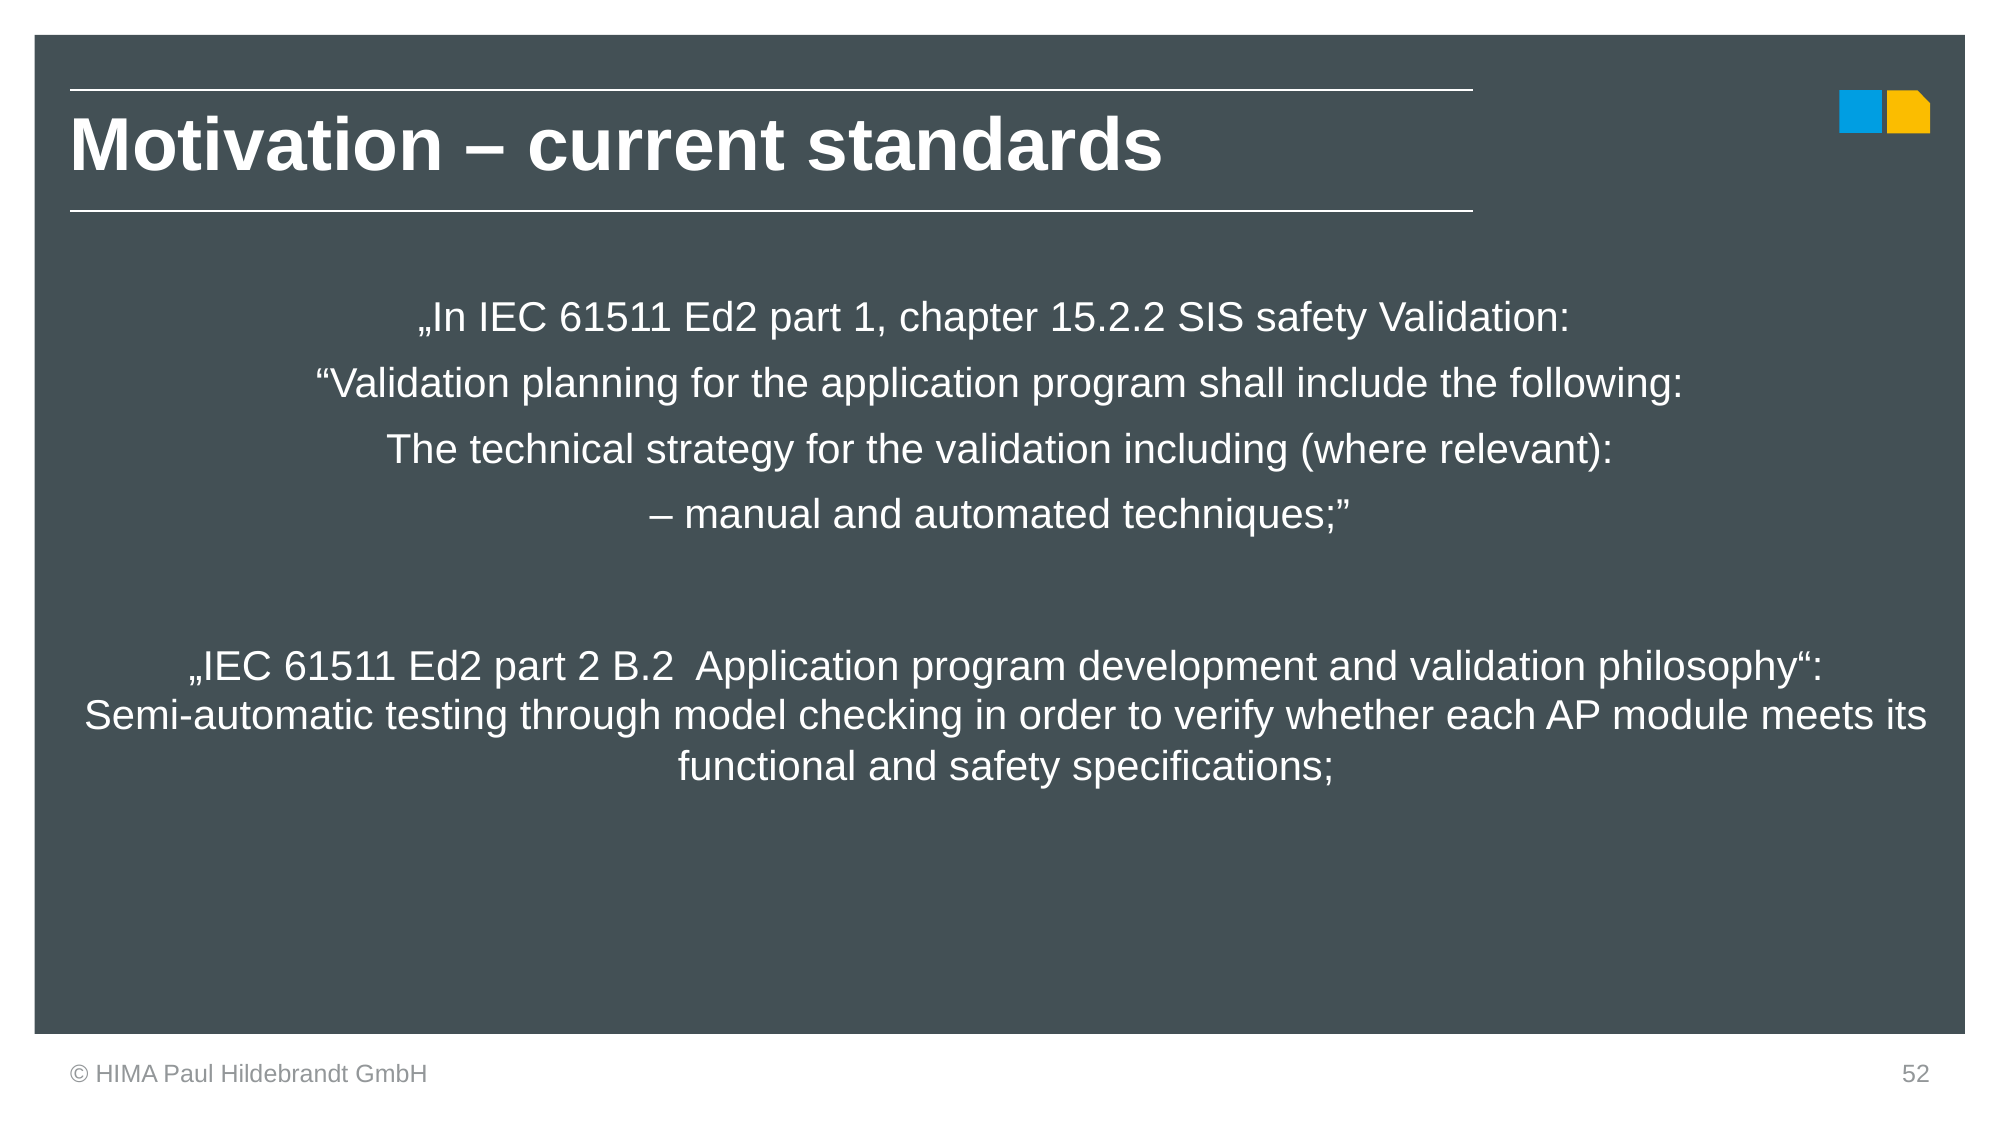

| Motivation – current standards |
| --- |
„In IEC 61511 Ed2 part 1, chapter 15.2.2 SIS safety Validation:
“Validation planning for the application program shall include the following:
The technical strategy for the validation including (where relevant):
– manual and automated techniques;”

„IEC 61511 Ed2 part 2 B.2  Application program development and validation philosophy“:
Semi-automatic testing through model checking in order to verify whether each AP module meets its functional and safety specifications;

© HIMA Paul Hildebrandt GmbH
52